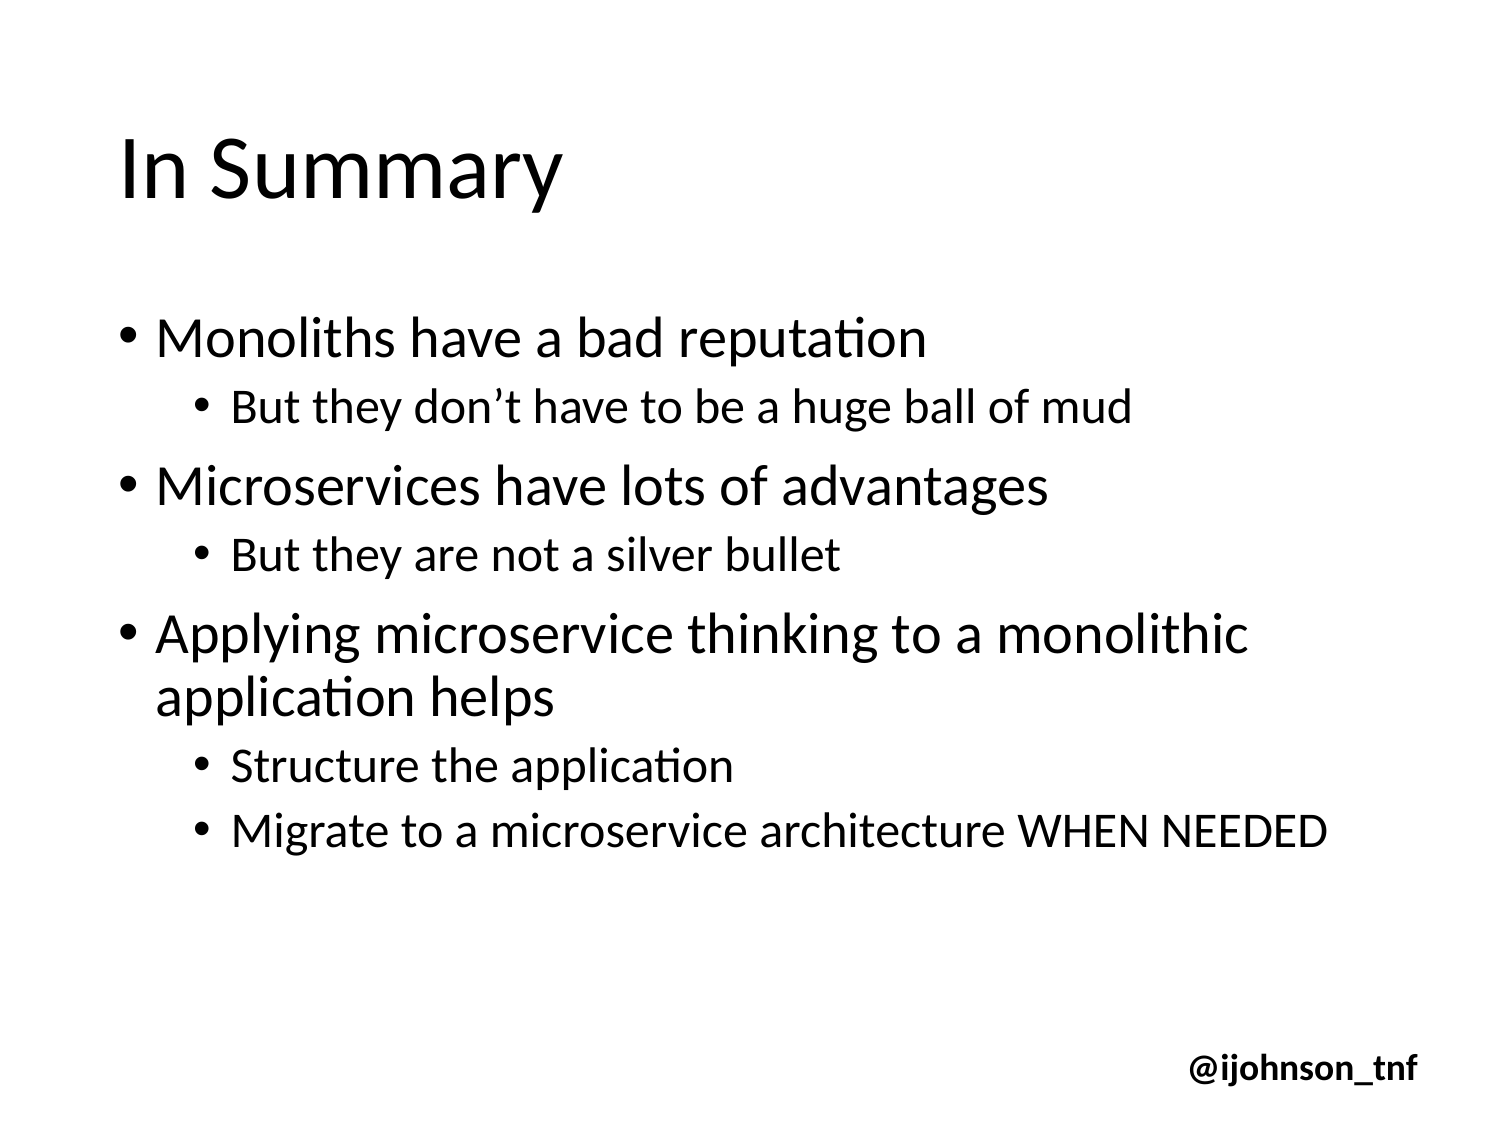

# In Summary
Monoliths have a bad reputation
But they don’t have to be a huge ball of mud
Microservices have lots of advantages
But they are not a silver bullet
Applying microservice thinking to a monolithic application helps
Structure the application
Migrate to a microservice architecture WHEN NEEDED
@ijohnson_tnf